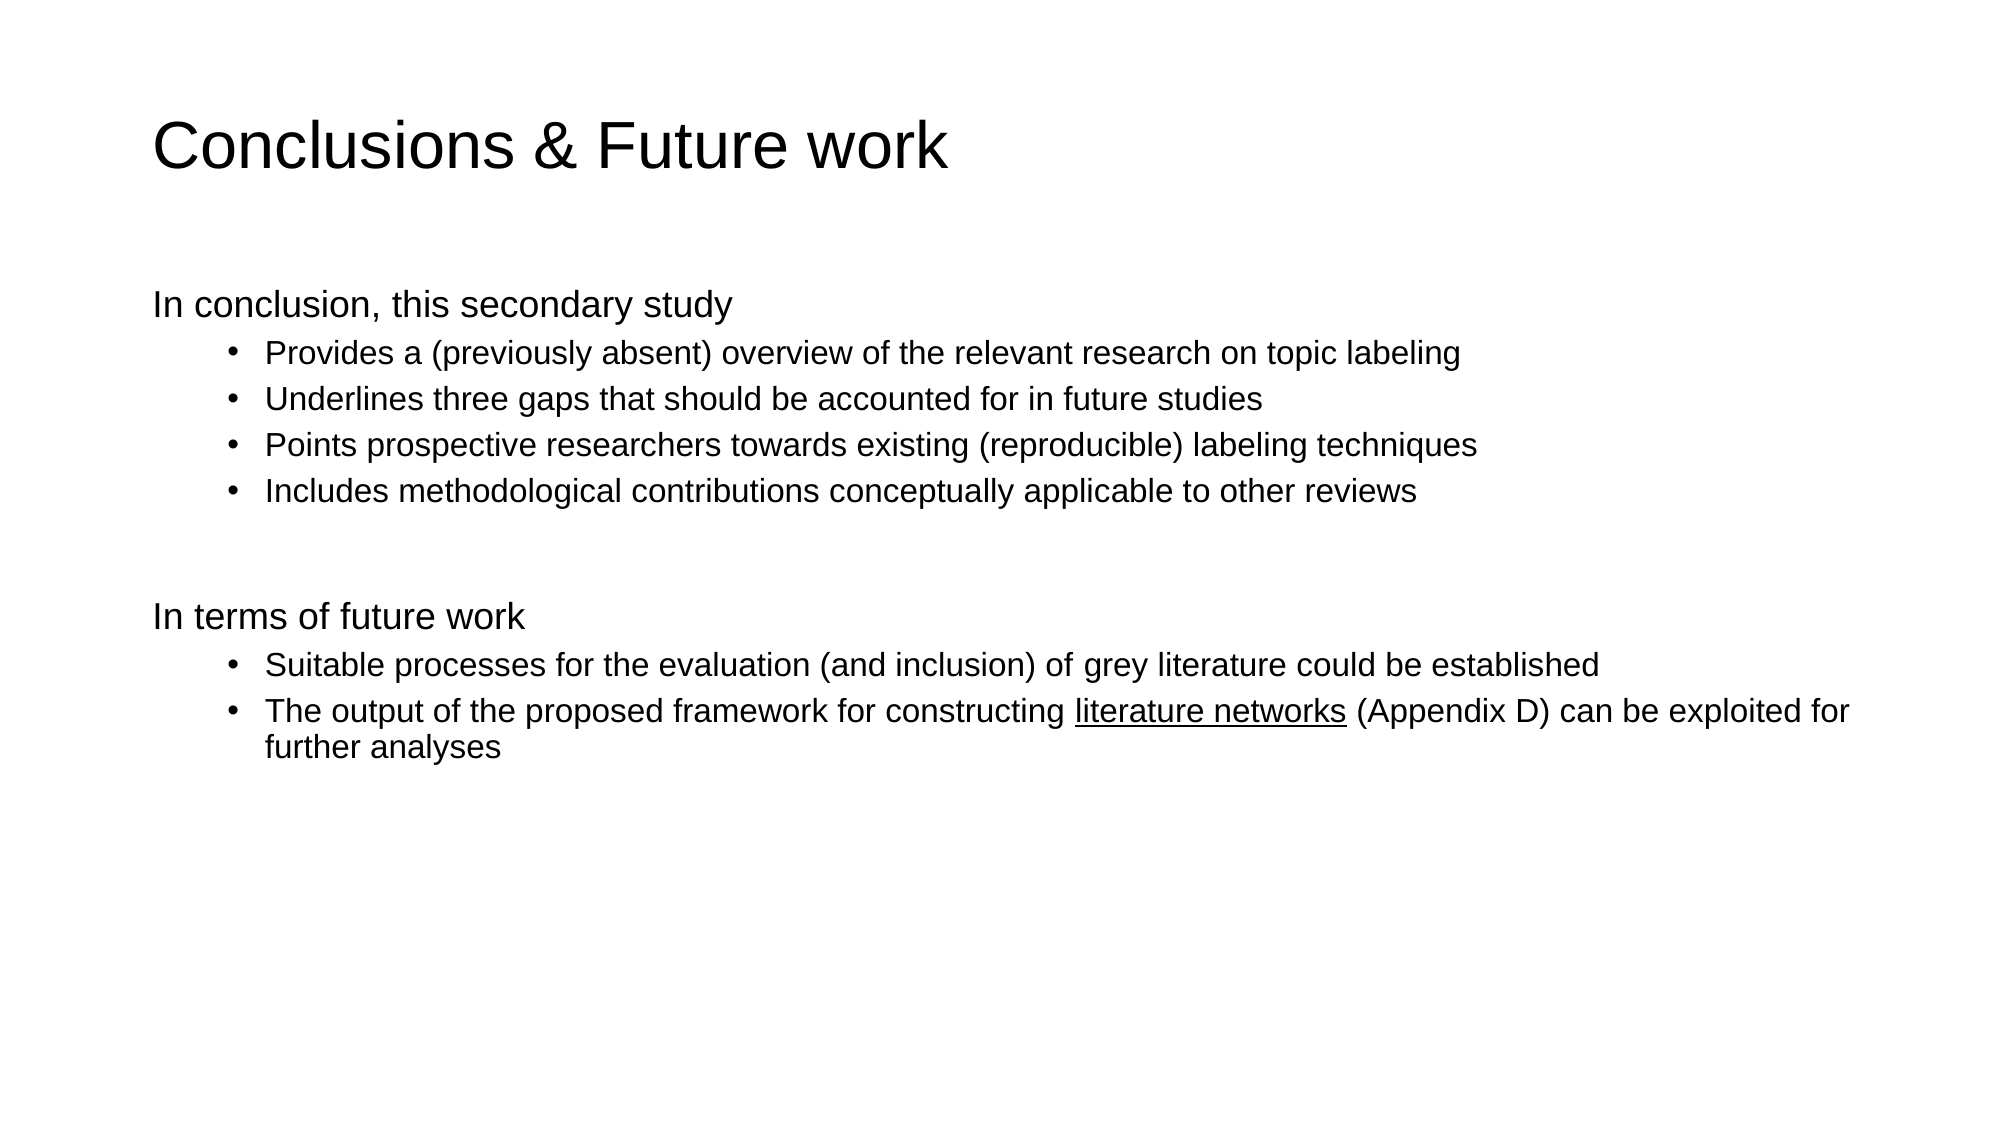

# Conclusions & Future work
In conclusion, this secondary study
Provides a (previously absent) overview of the relevant research on topic labeling
Underlines three gaps that should be accounted for in future studies
Points prospective researchers towards existing (reproducible) labeling techniques
Includes methodological contributions conceptually applicable to other reviews

In terms of future work
Suitable processes for the evaluation (and inclusion) of grey literature could be established
The output of the proposed framework for constructing literature networks (Appendix D) can be exploited for further analyses